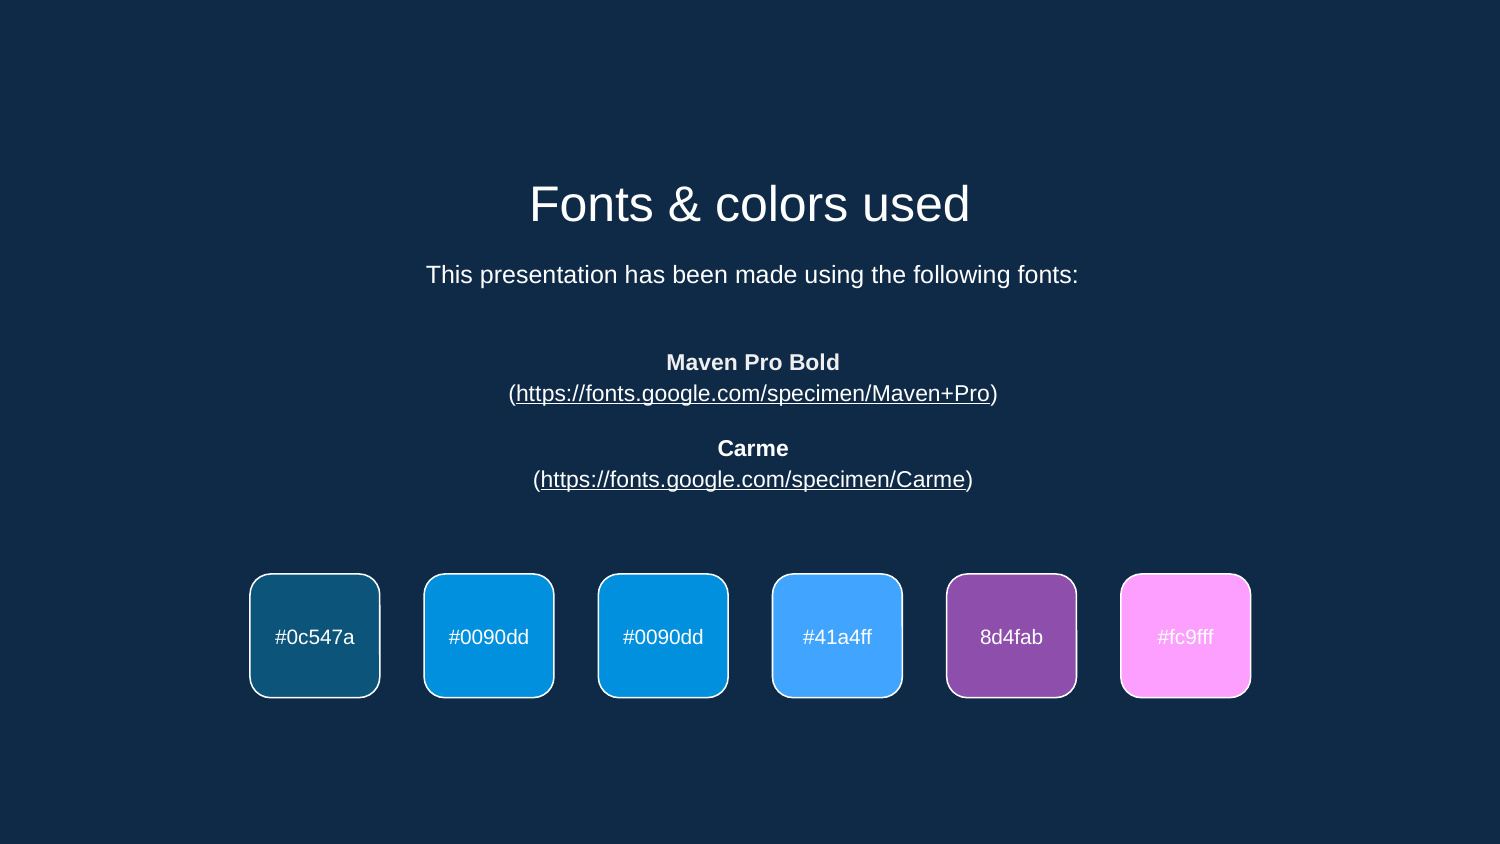

Fonts & colors used
This presentation has been made using the following fonts:

Maven Pro Bold
(https://fonts.google.com/specimen/Maven+Pro)

Carme
(https://fonts.google.com/specimen/Carme)

#0c547a
#0090dd
#0090dd
#41a4ff
8d4fab
#fc9fff